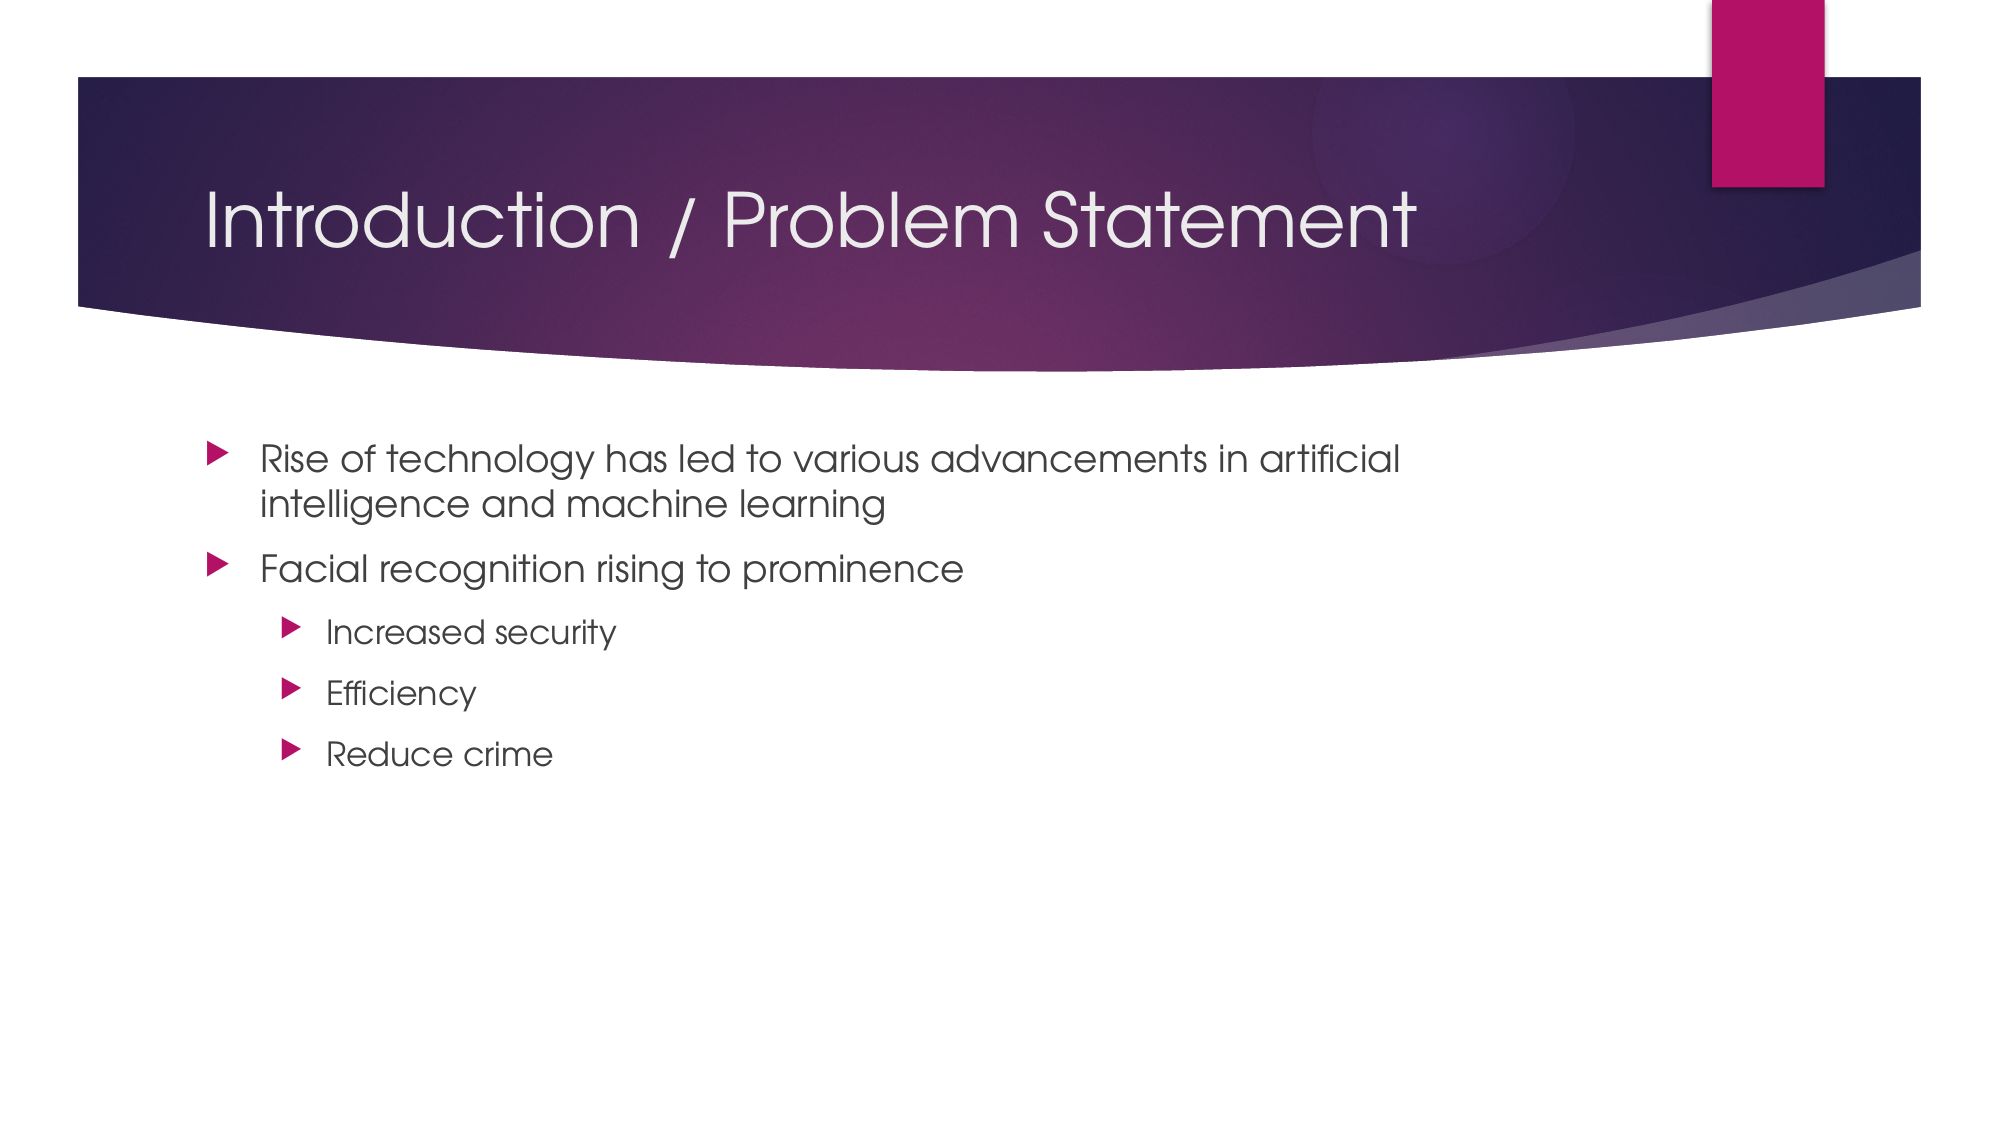

# Introduction / Problem Statement
Rise of technology has led to various advancements in artificial intelligence and machine learning
Facial recognition rising to prominence
Increased security
Efficiency
Reduce crime